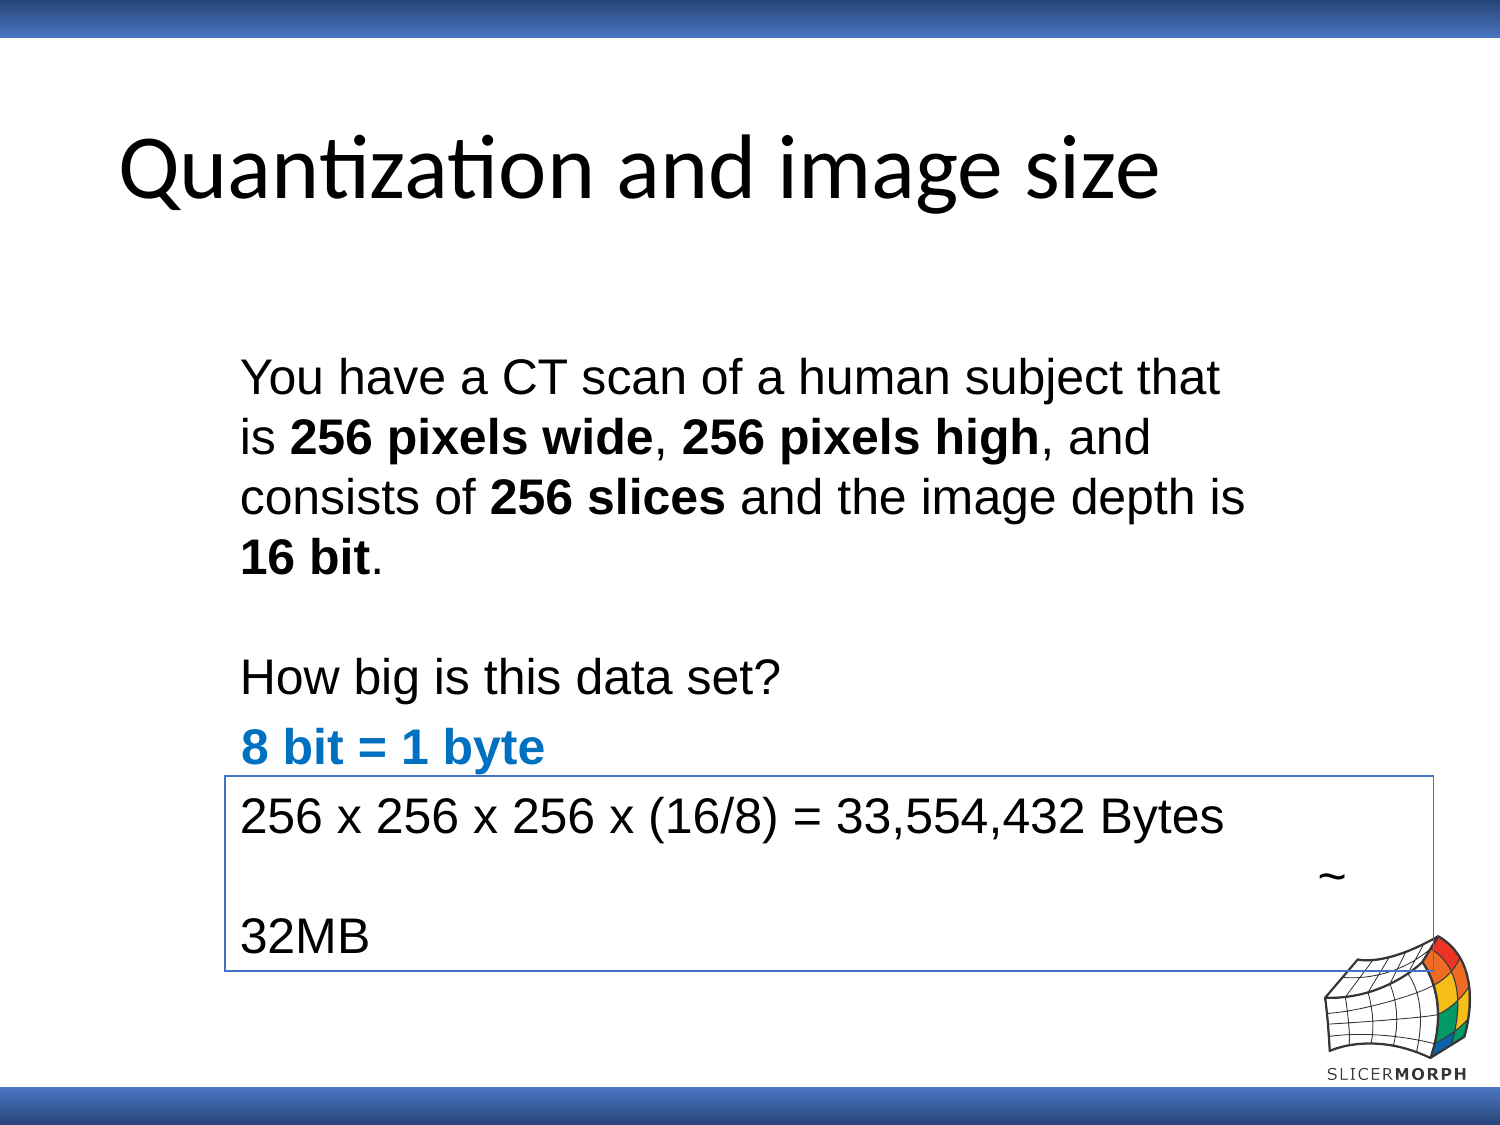

# Quantization and image size
You have a CT scan of a human subject that is 256 pixels wide, 256 pixels high, and consists of 256 slices and the image depth is 16 bit.

How big is this data set?
8 bit = 1 byte
256 x 256 x 256 x (16/8) = 33,554,432 Bytes
							  ~ 32MB